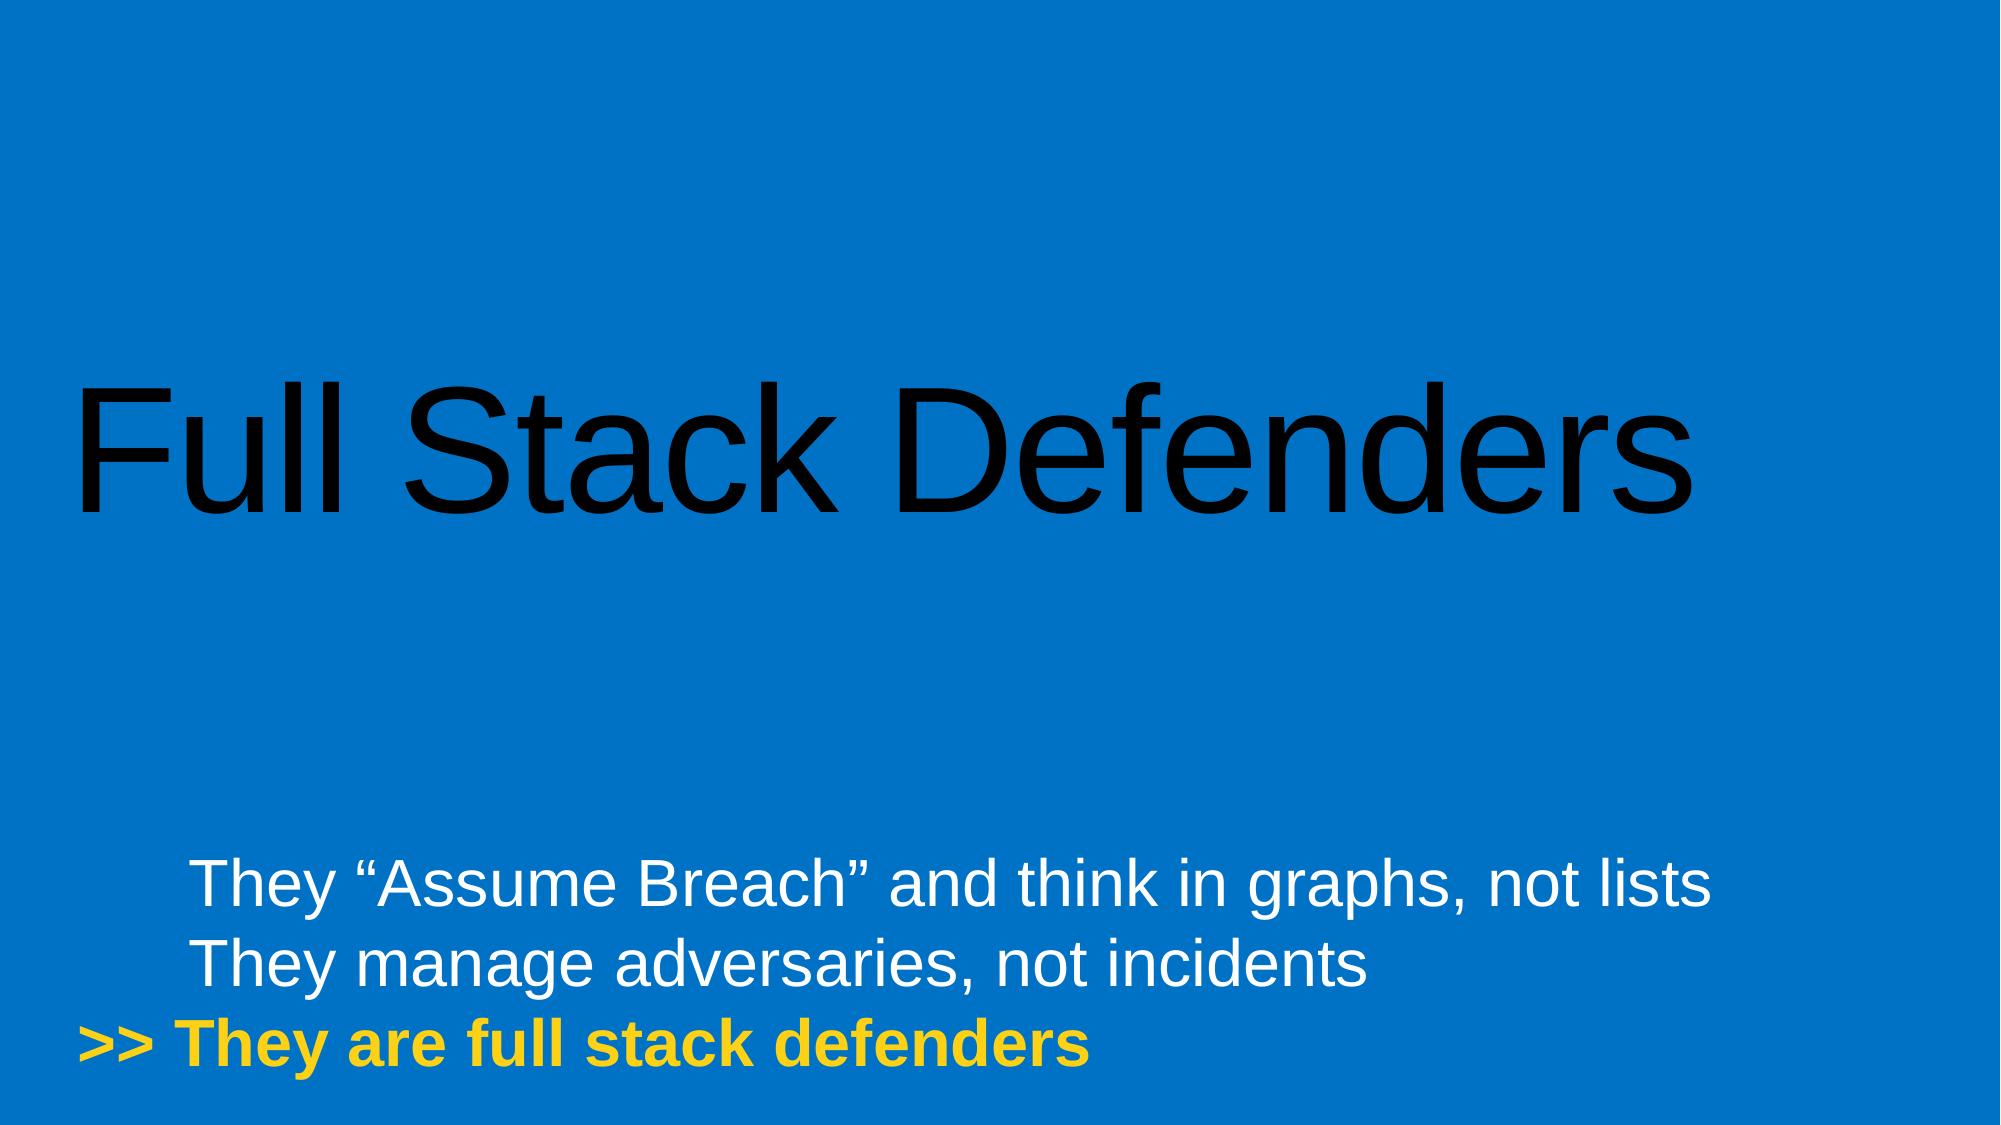

# Full Stack Defenders
      They “Assume Breach” and think in graphs, not lists
      They manage adversaries, not incidents
>> They are full stack defenders